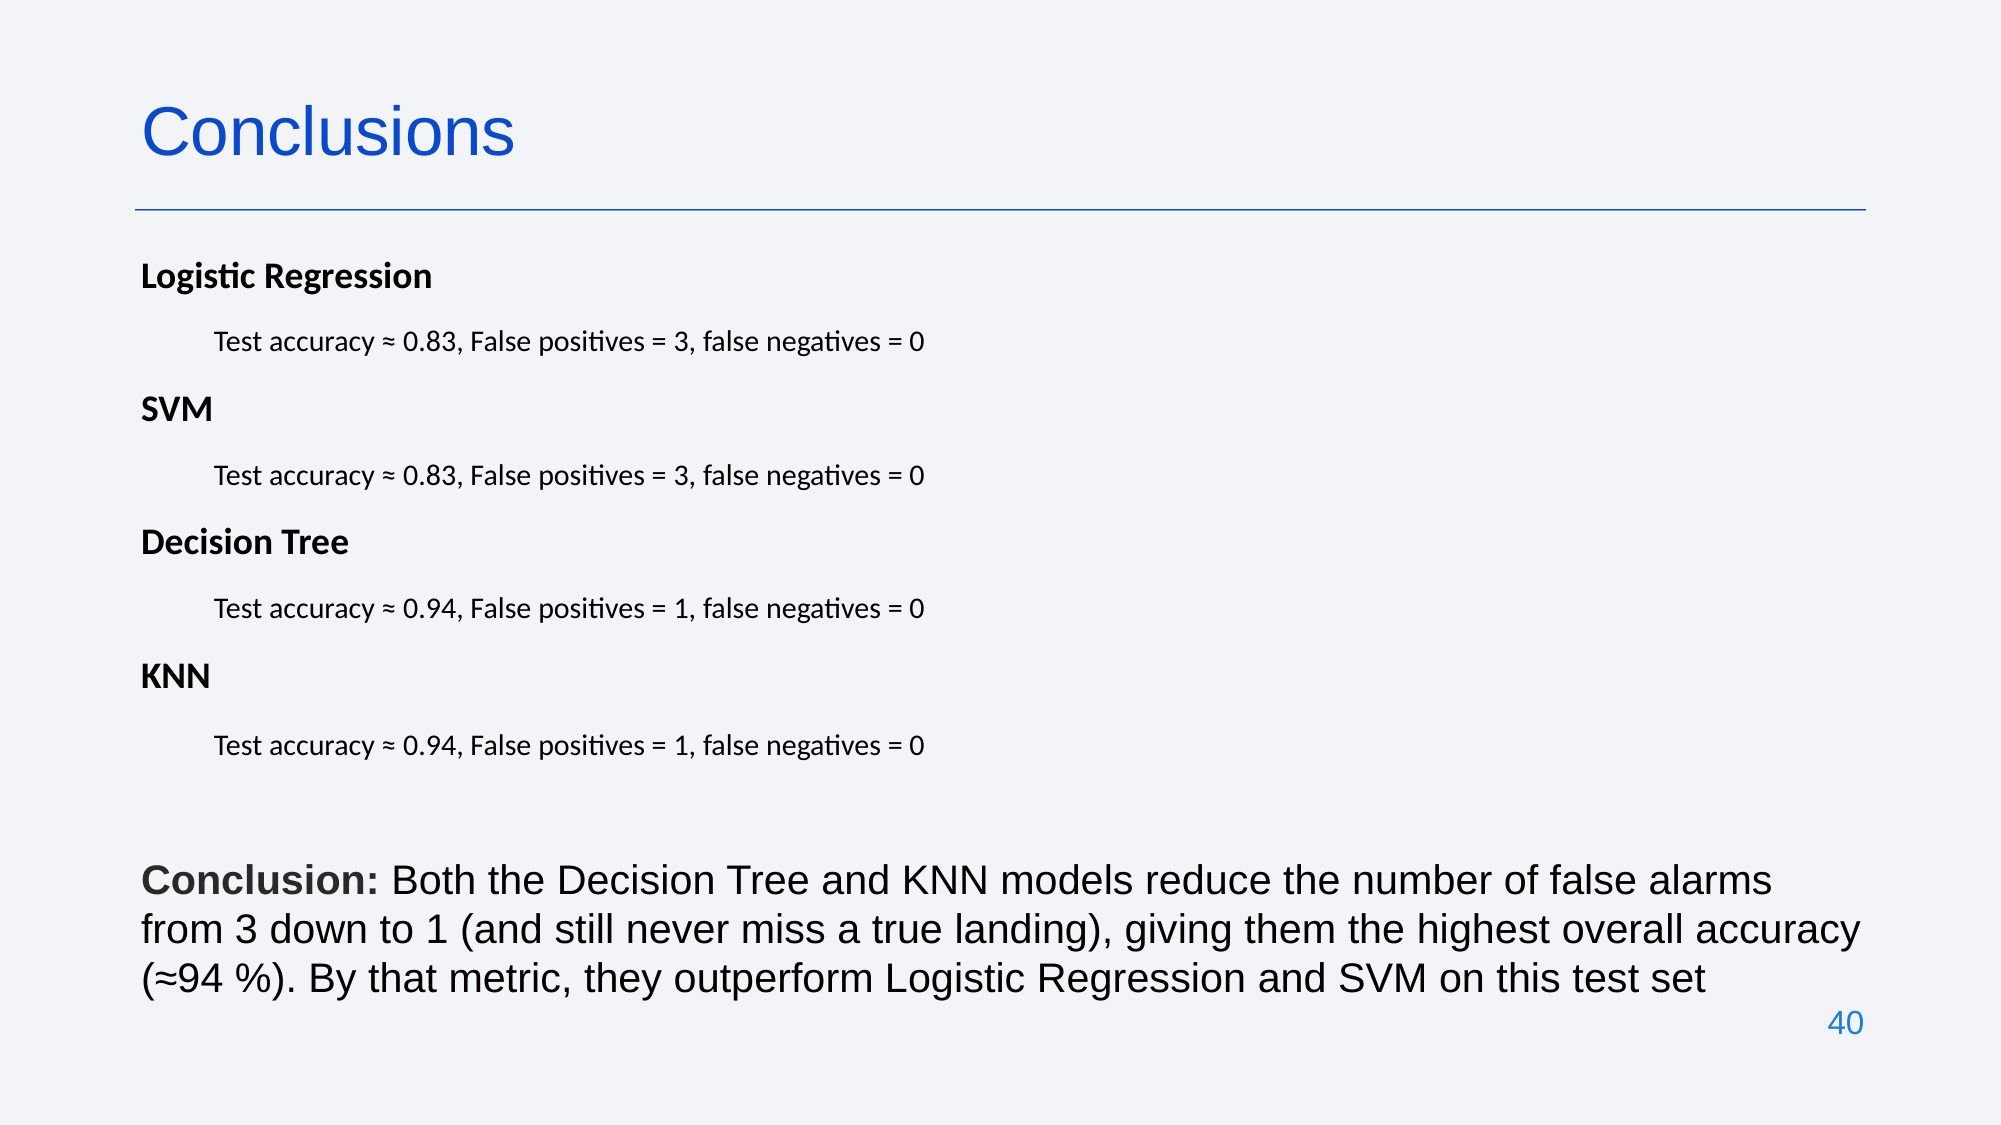

Conclusions
Logistic Regression
Test accuracy ≈ 0.83, False positives = 3, false negatives = 0
SVM
Test accuracy ≈ 0.83, False positives = 3, false negatives = 0
Decision Tree
Test accuracy ≈ 0.94, False positives = 1, false negatives = 0
KNN
Test accuracy ≈ 0.94, False positives = 1, false negatives = 0

Conclusion: Both the Decision Tree and KNN models reduce the number of false alarms from 3 down to 1 (and still never miss a true landing), giving them the highest overall accuracy (≈94 %). By that metric, they outperform Logistic Regression and SVM on this test set
40